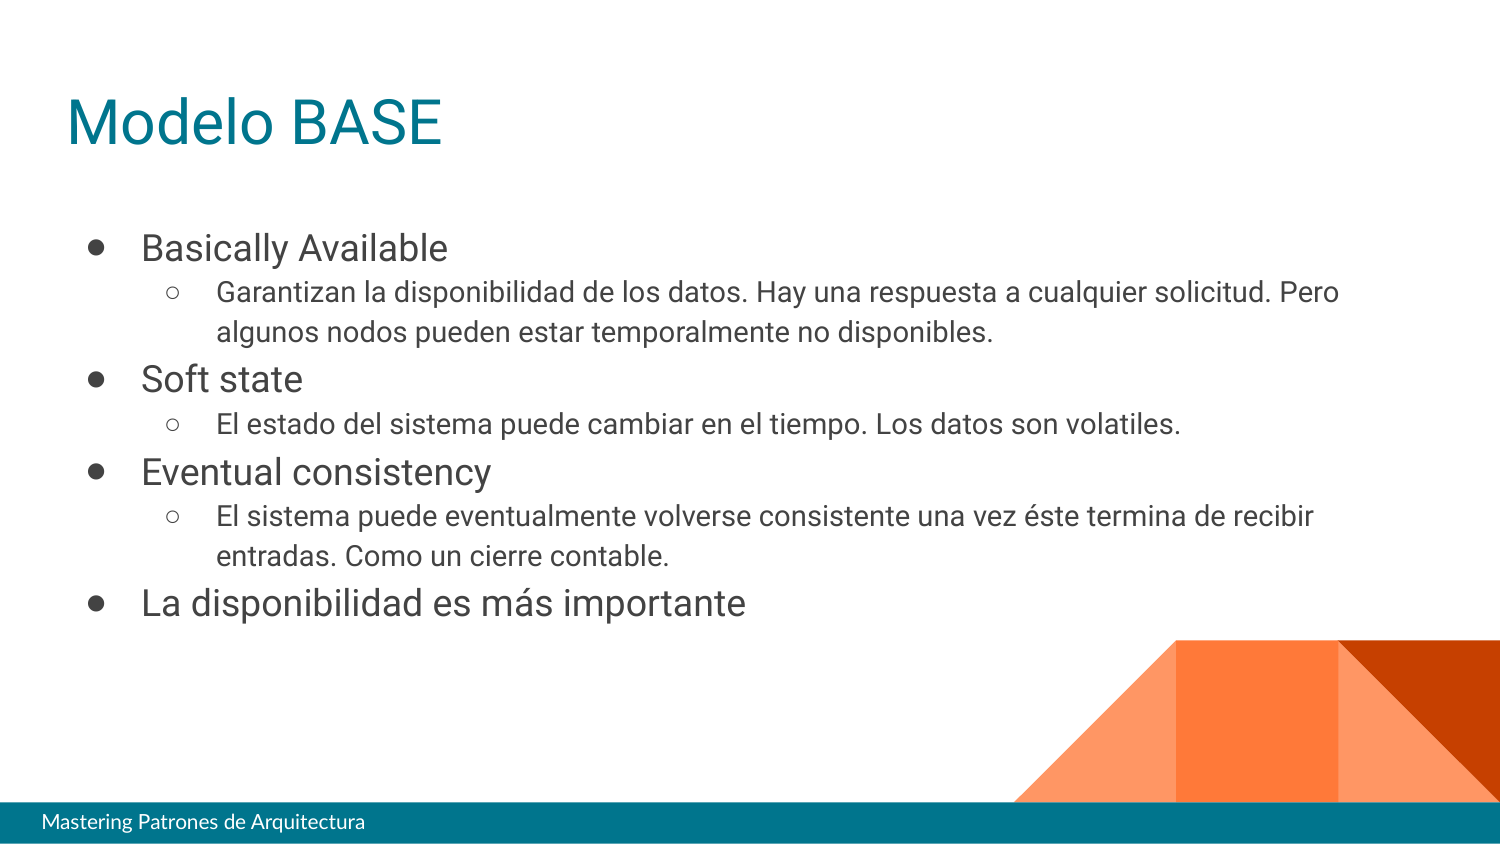

# Modelo BASE
Basically Available
Garantizan la disponibilidad de los datos. Hay una respuesta a cualquier solicitud. Pero algunos nodos pueden estar temporalmente no disponibles.
Soft state
El estado del sistema puede cambiar en el tiempo. Los datos son volatiles.
Eventual consistency
El sistema puede eventualmente volverse consistente una vez éste termina de recibir entradas. Como un cierre contable.
La disponibilidad es más importante